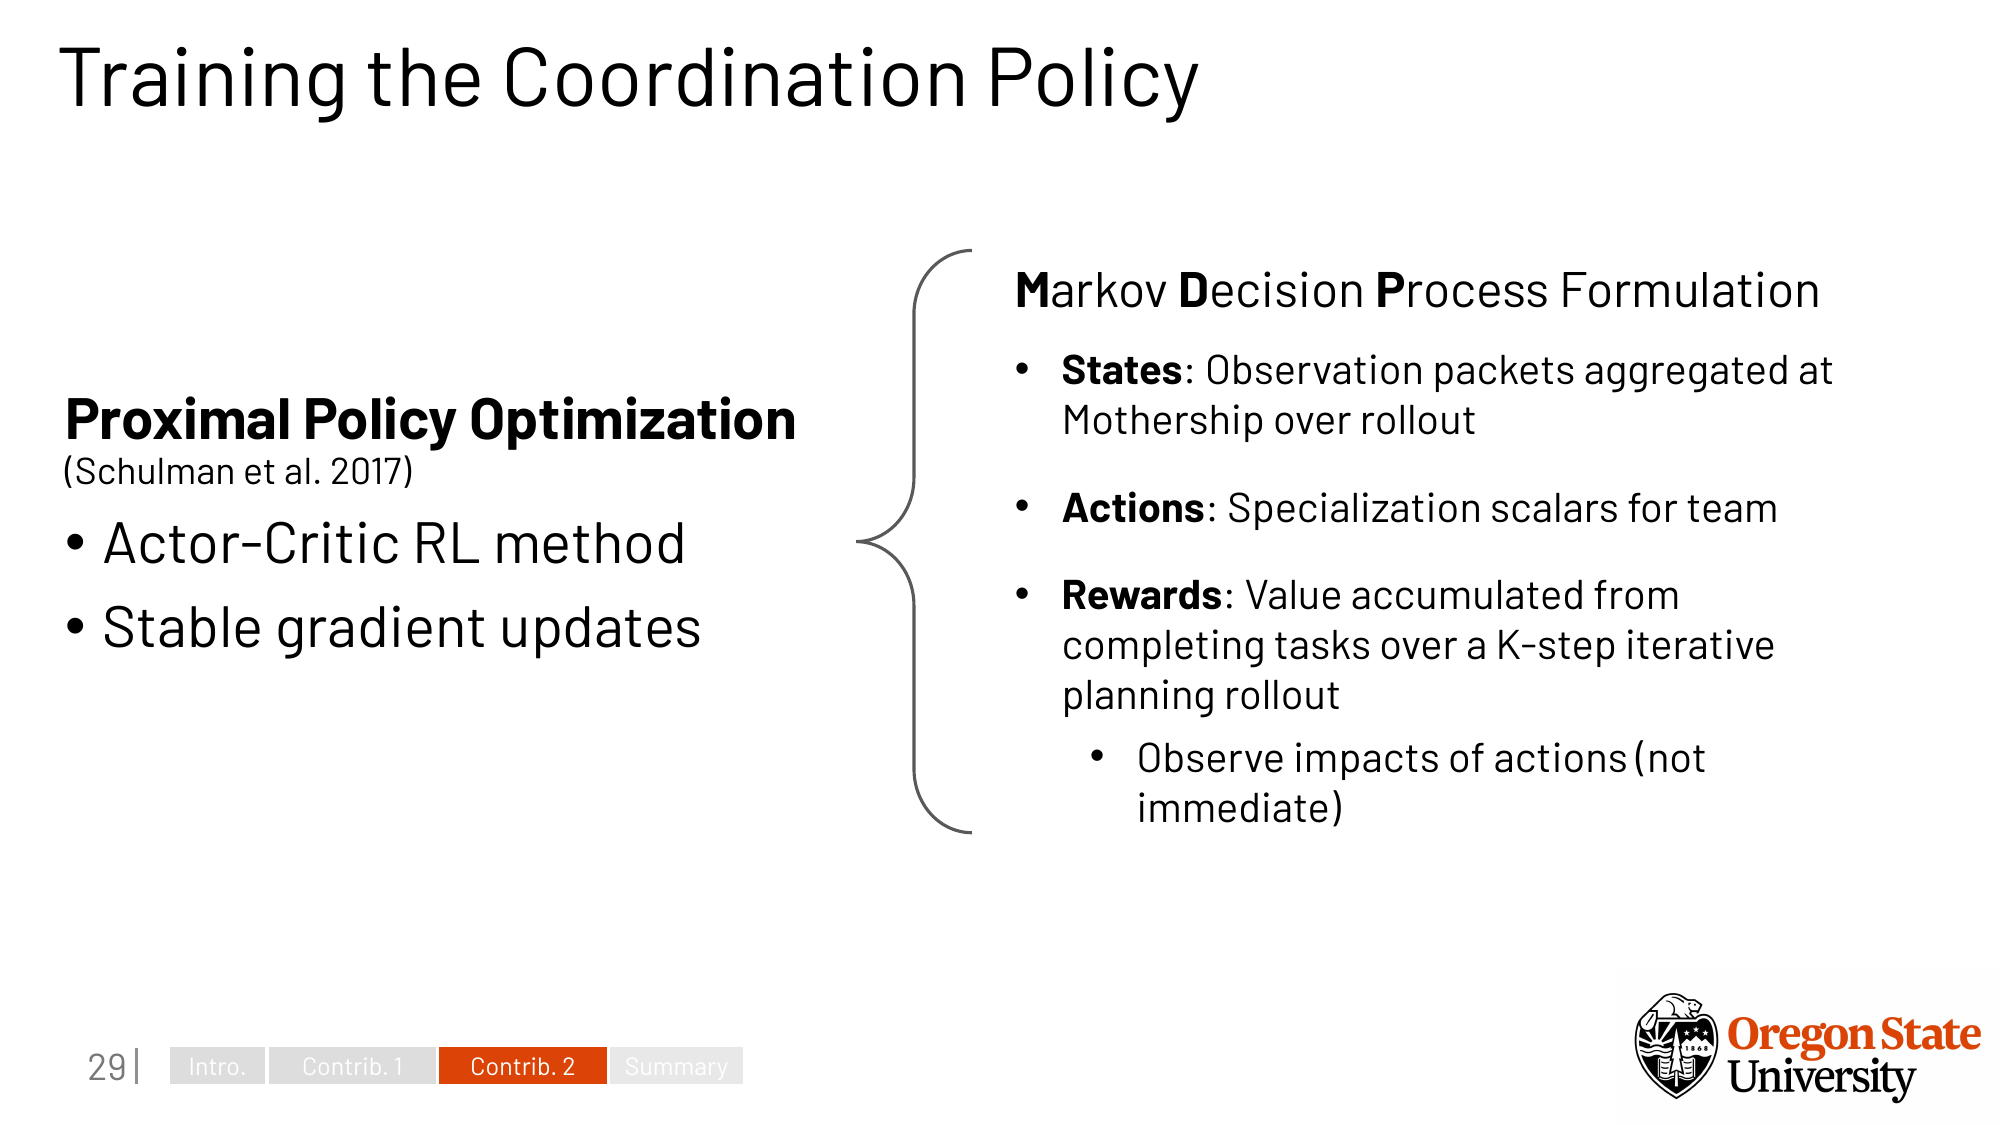

# Training the Coordination Policy

Markov Decision Process Formulation
States: Observation packets aggregated at Mothership over rollout
Actions: Specialization scalars for team
Rewards: Value accumulated from completing tasks over a K-step iterative planning rollout
Observe impacts of actions (not immediate)
Proximal Policy Optimization
(Schulman et al. 2017)
Actor-Critic RL method
Stable gradient updates
29
Intro.
Contrib. 1
Contrib. 2
Summary